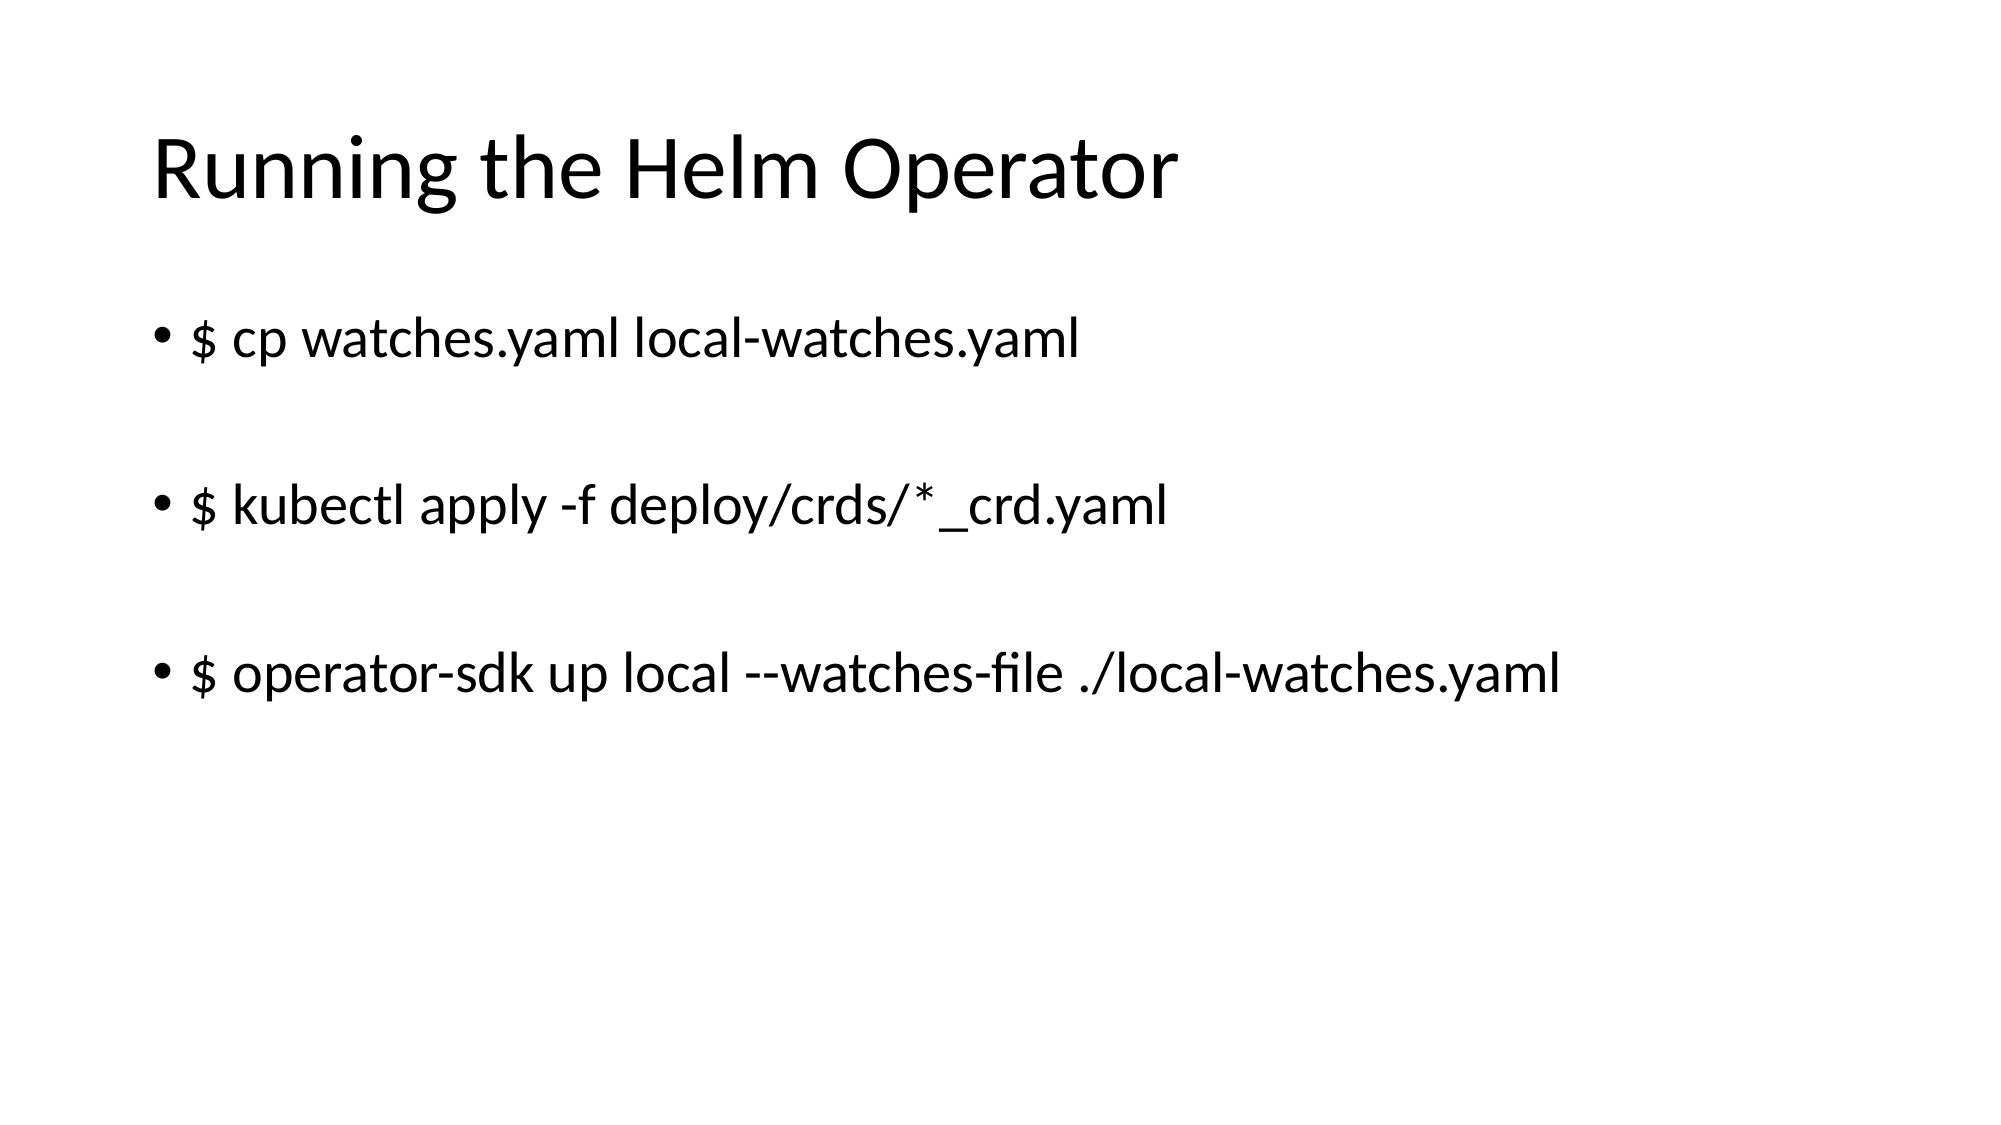

# Running the Helm Operator
$ cp watches.yaml local-watches.yaml

$ kubectl apply -f deploy/crds/*_crd.yaml

$ operator-sdk up local --watches-file ./local-watches.yaml